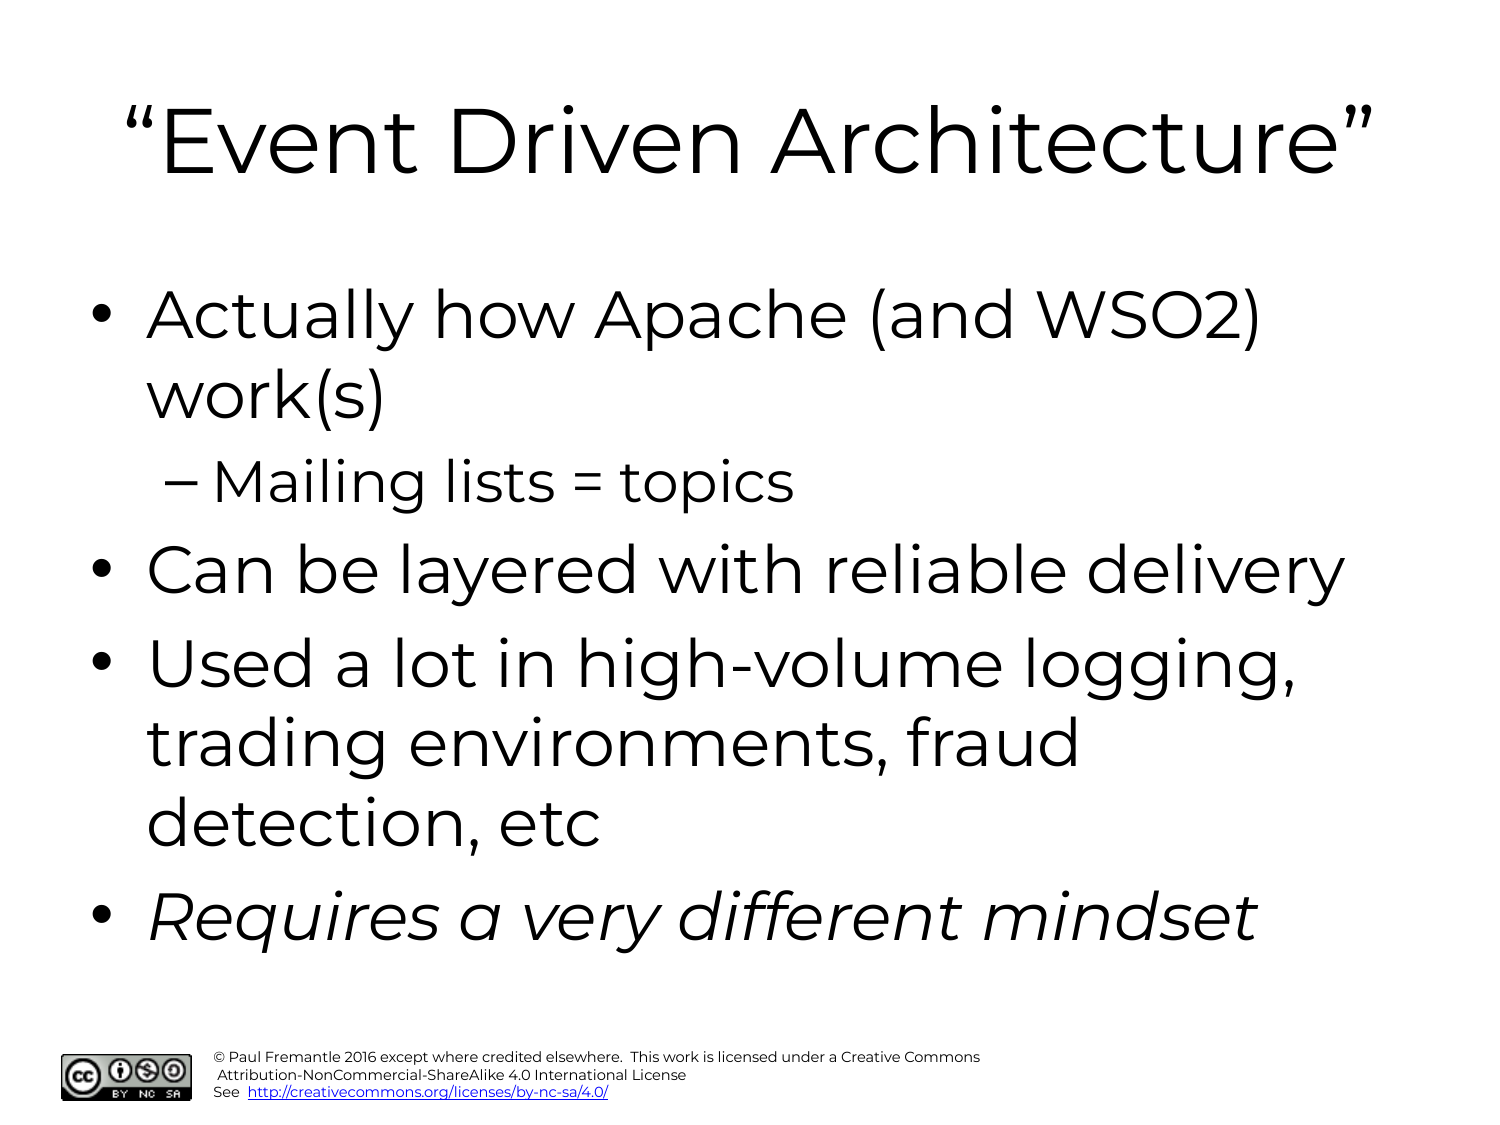

# “Event Driven Architecture”
Actually how Apache (and WSO2) work(s)
Mailing lists = topics
Can be layered with reliable delivery
Used a lot in high-volume logging, trading environments, fraud detection, etc
Requires a very different mindset